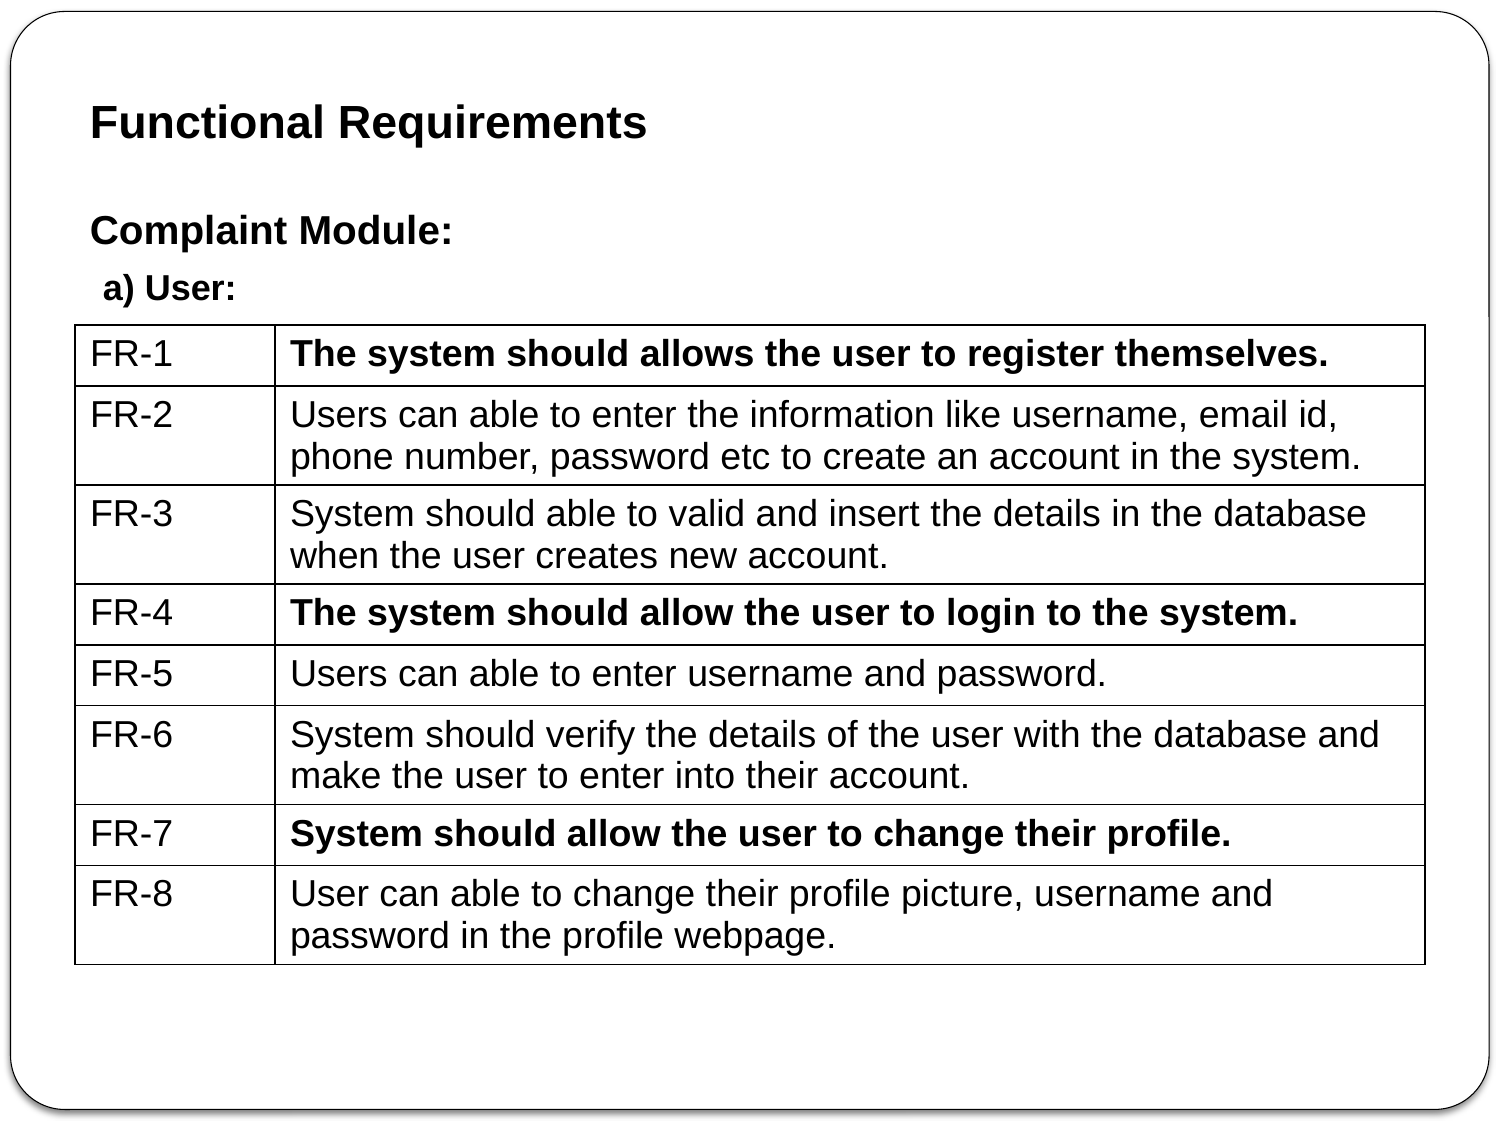

# Functional Requirements Complaint Module: a) User:
| FR-1 | The system should allows the user to register themselves. |
| --- | --- |
| FR-2 | Users can able to enter the information like username, email id, phone number, password etc to create an account in the system. |
| FR-3 | System should able to valid and insert the details in the database when the user creates new account. |
| FR-4 | The system should allow the user to login to the system. |
| FR-5 | Users can able to enter username and password. |
| FR-6 | System should verify the details of the user with the database and make the user to enter into their account. |
| FR-7 | System should allow the user to change their profile. |
| FR-8 | User can able to change their profile picture, username and password in the profile webpage. |